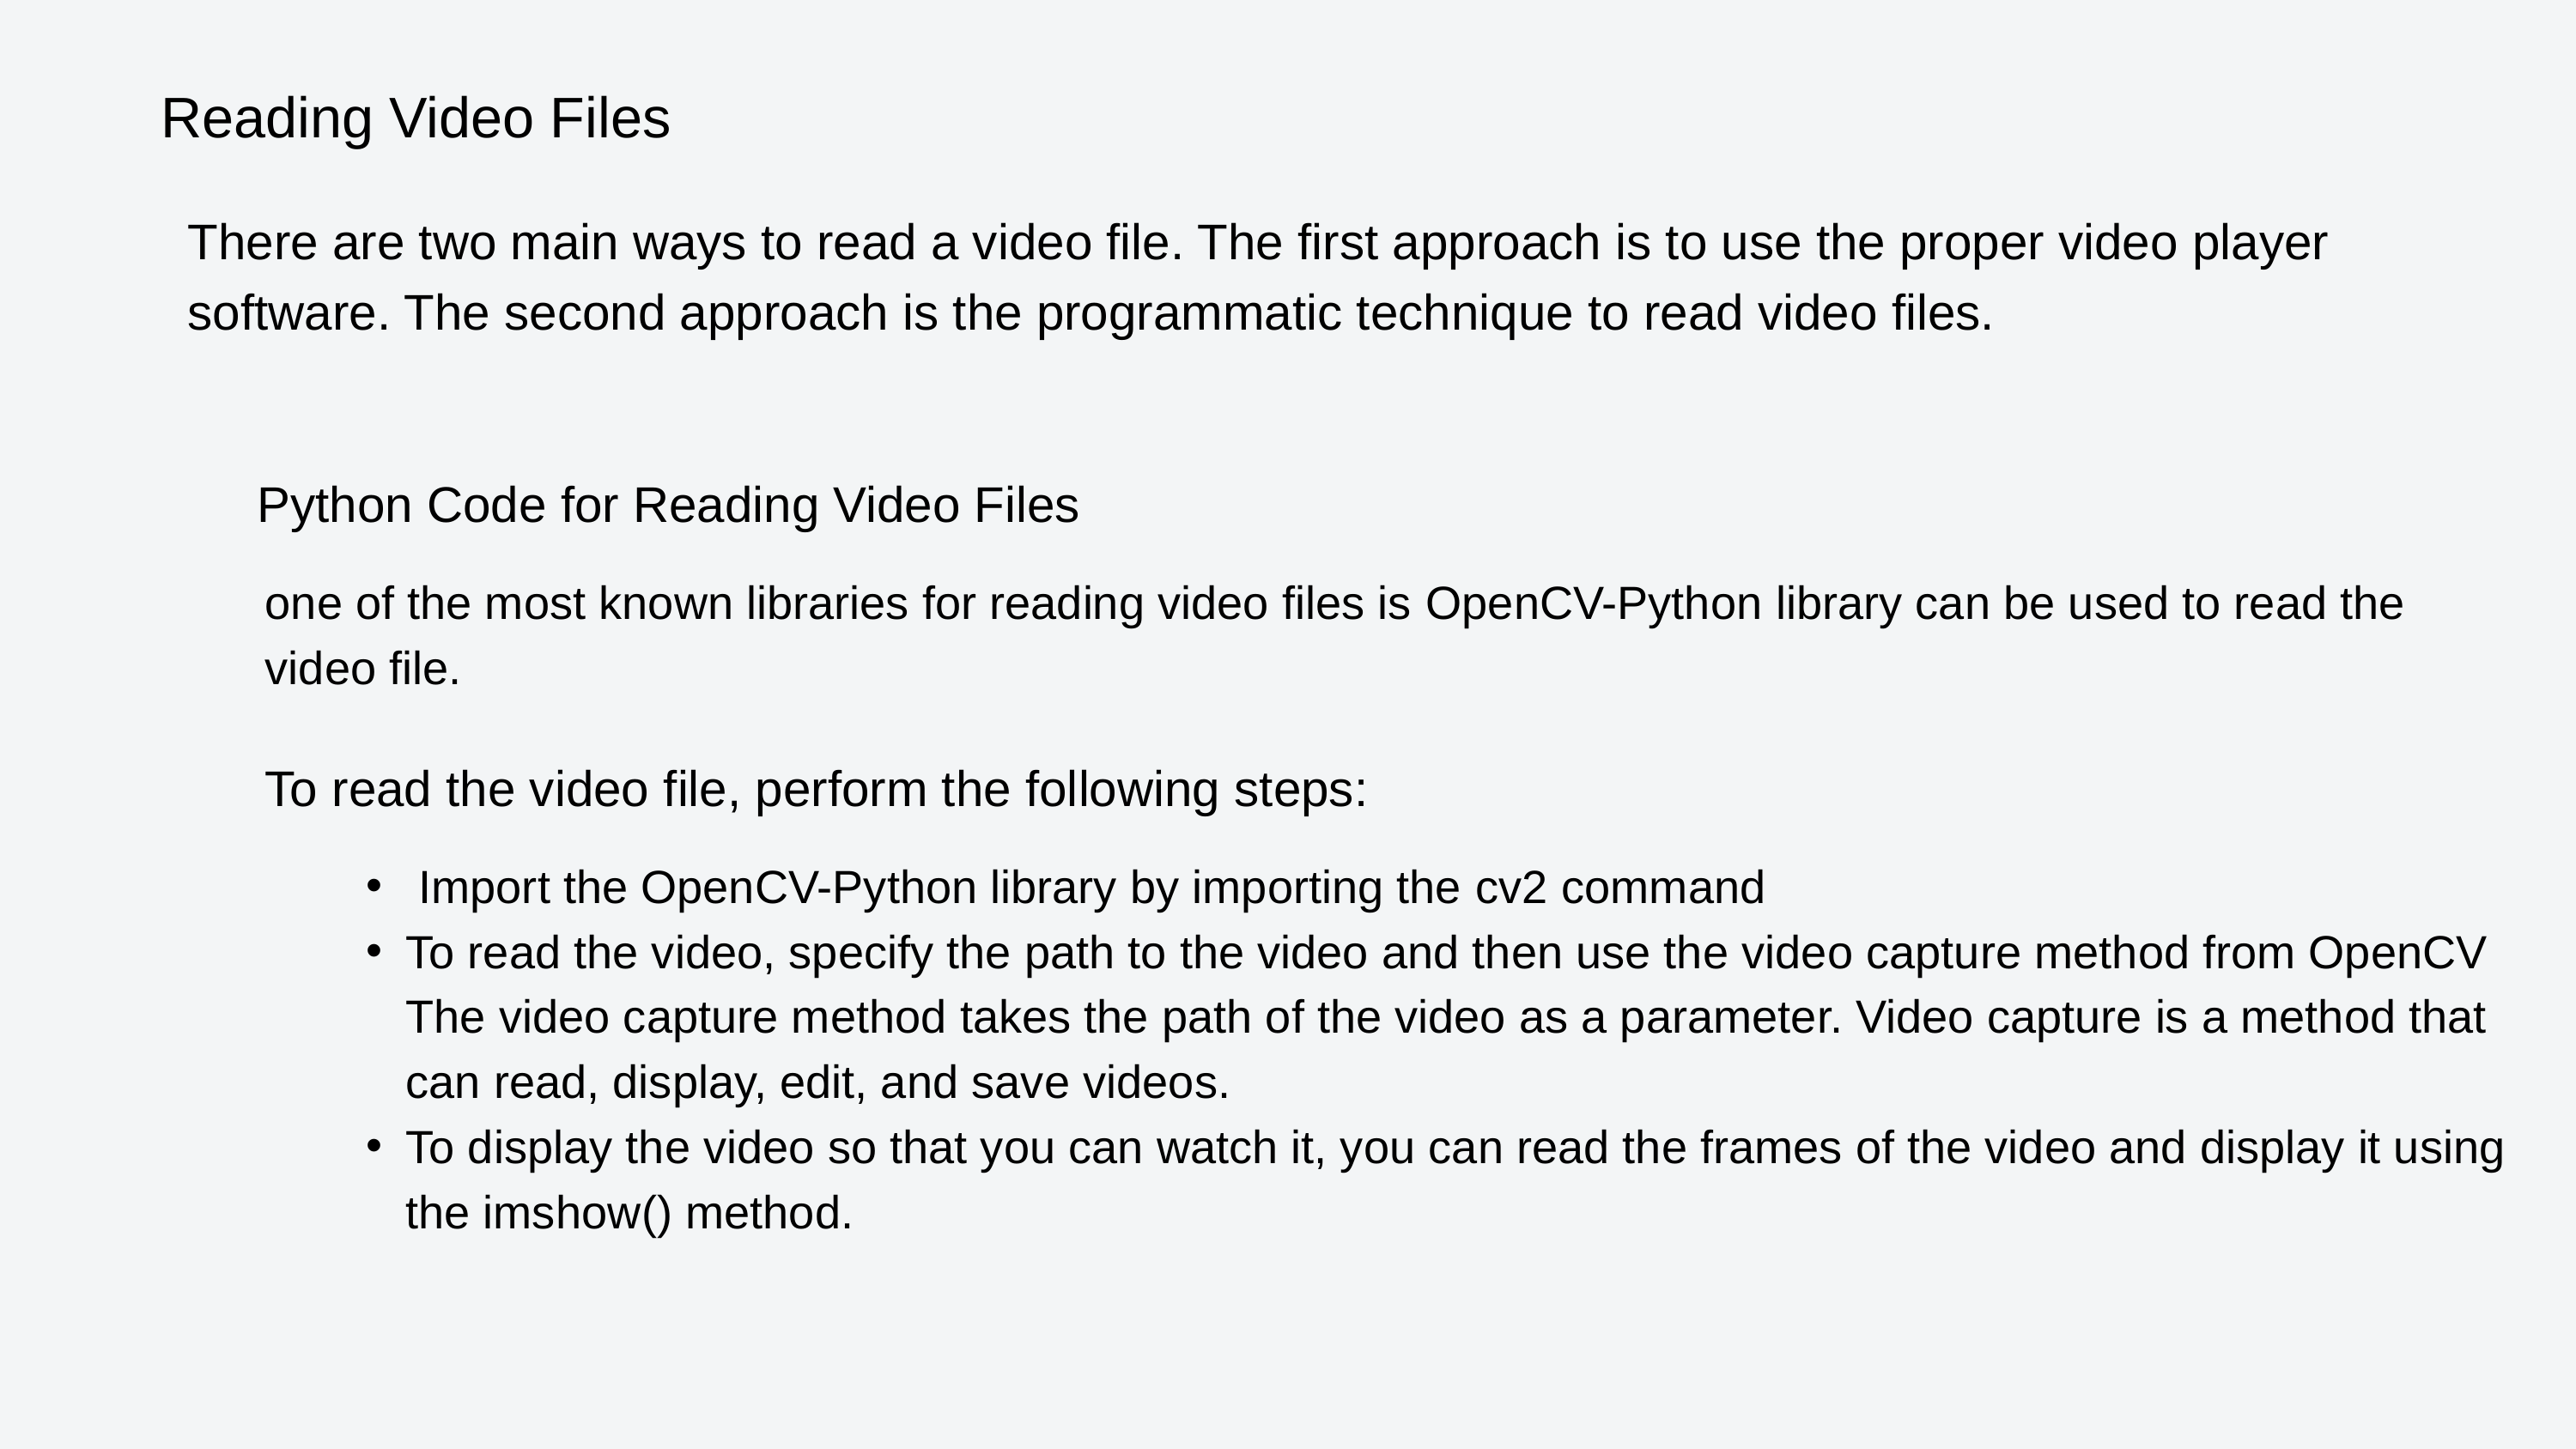

Reading Video Files
There are two main ways to read a video file. The first approach is to use the proper video player software. The second approach is the programmatic technique to read video files.
Python Code for Reading Video Files
one of the most known libraries for reading video files is OpenCV-Python library can be used to read the video file.
To read the video file, perform the following steps:
 Import the OpenCV-Python library by importing the cv2 command
To read the video, specify the path to the video and then use the video capture method from OpenCV The video capture method takes the path of the video as a parameter. Video capture is a method that can read, display, edit, and save videos.
To display the video so that you can watch it, you can read the frames of the video and display it using the imshow() method.